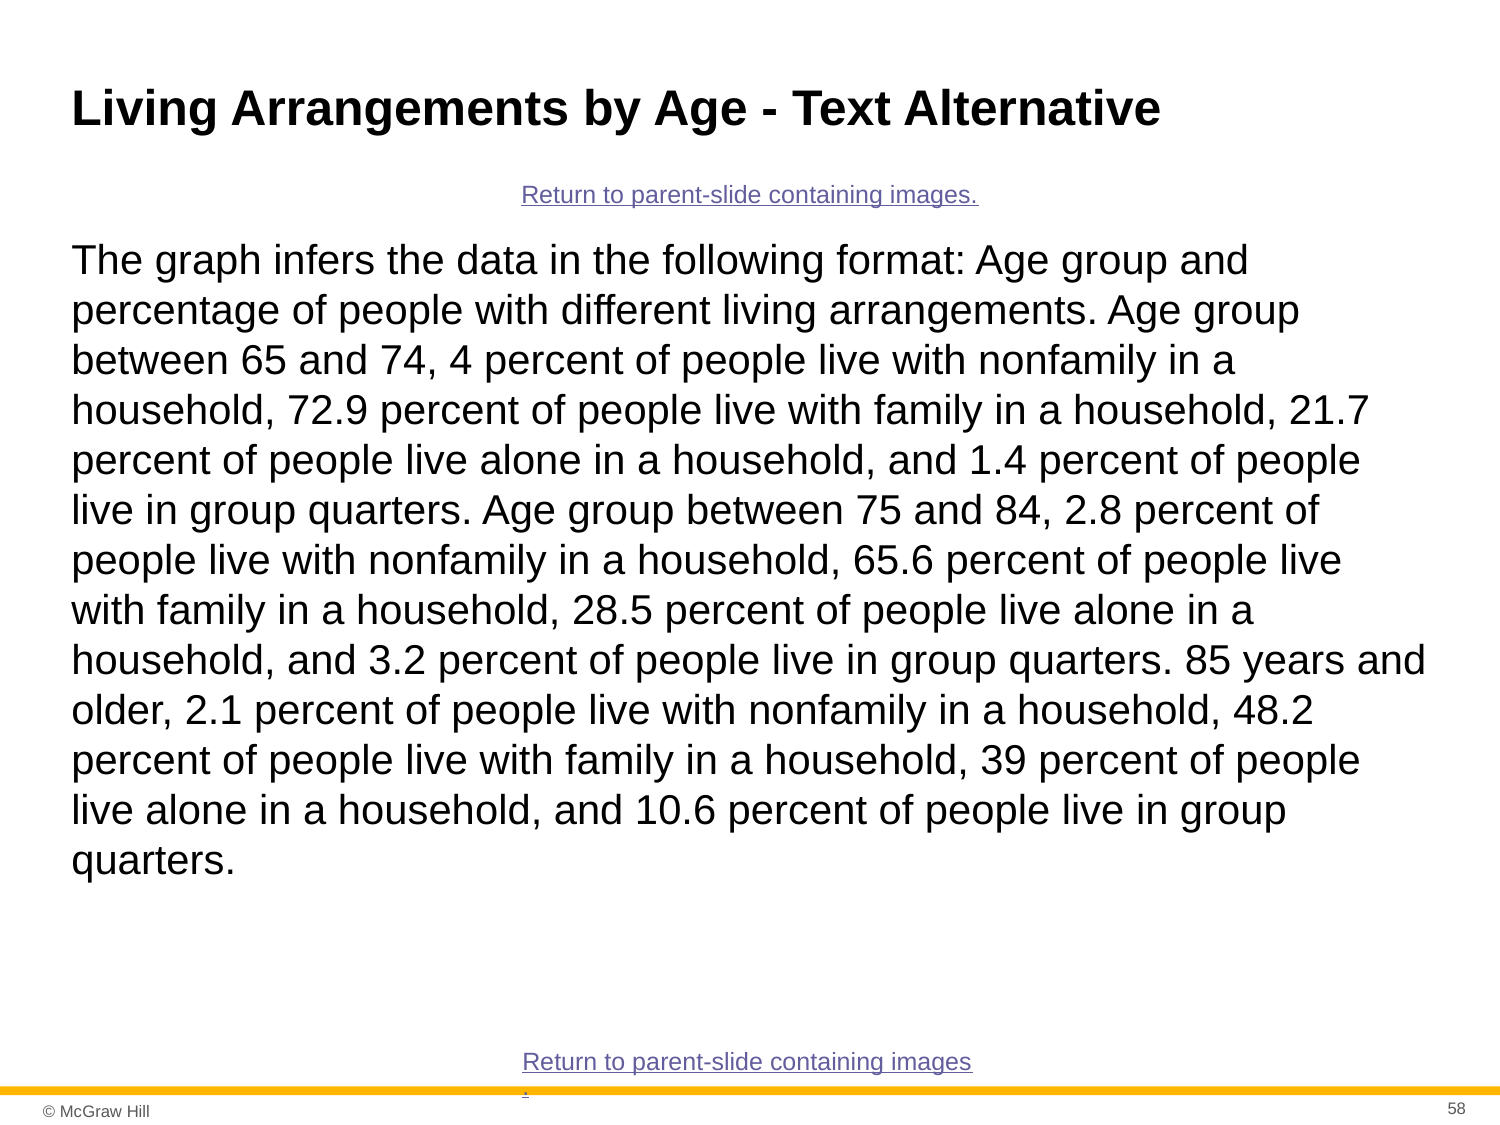

# Living Arrangements by Age - Text Alternative
Return to parent-slide containing images.
The graph infers the data in the following format: Age group and percentage of people with different living arrangements. Age group between 65 and 74, 4 percent of people live with nonfamily in a household, 72.9 percent of people live with family in a household, 21.7 percent of people live alone in a household, and 1.4 percent of people live in group quarters. Age group between 75 and 84, 2.8 percent of people live with nonfamily in a household, 65.6 percent of people live with family in a household, 28.5 percent of people live alone in a household, and 3.2 percent of people live in group quarters. 85 years and older, 2.1 percent of people live with nonfamily in a household, 48.2 percent of people live with family in a household, 39 percent of people live alone in a household, and 10.6 percent of people live in group quarters.
Return to parent-slide containing images.